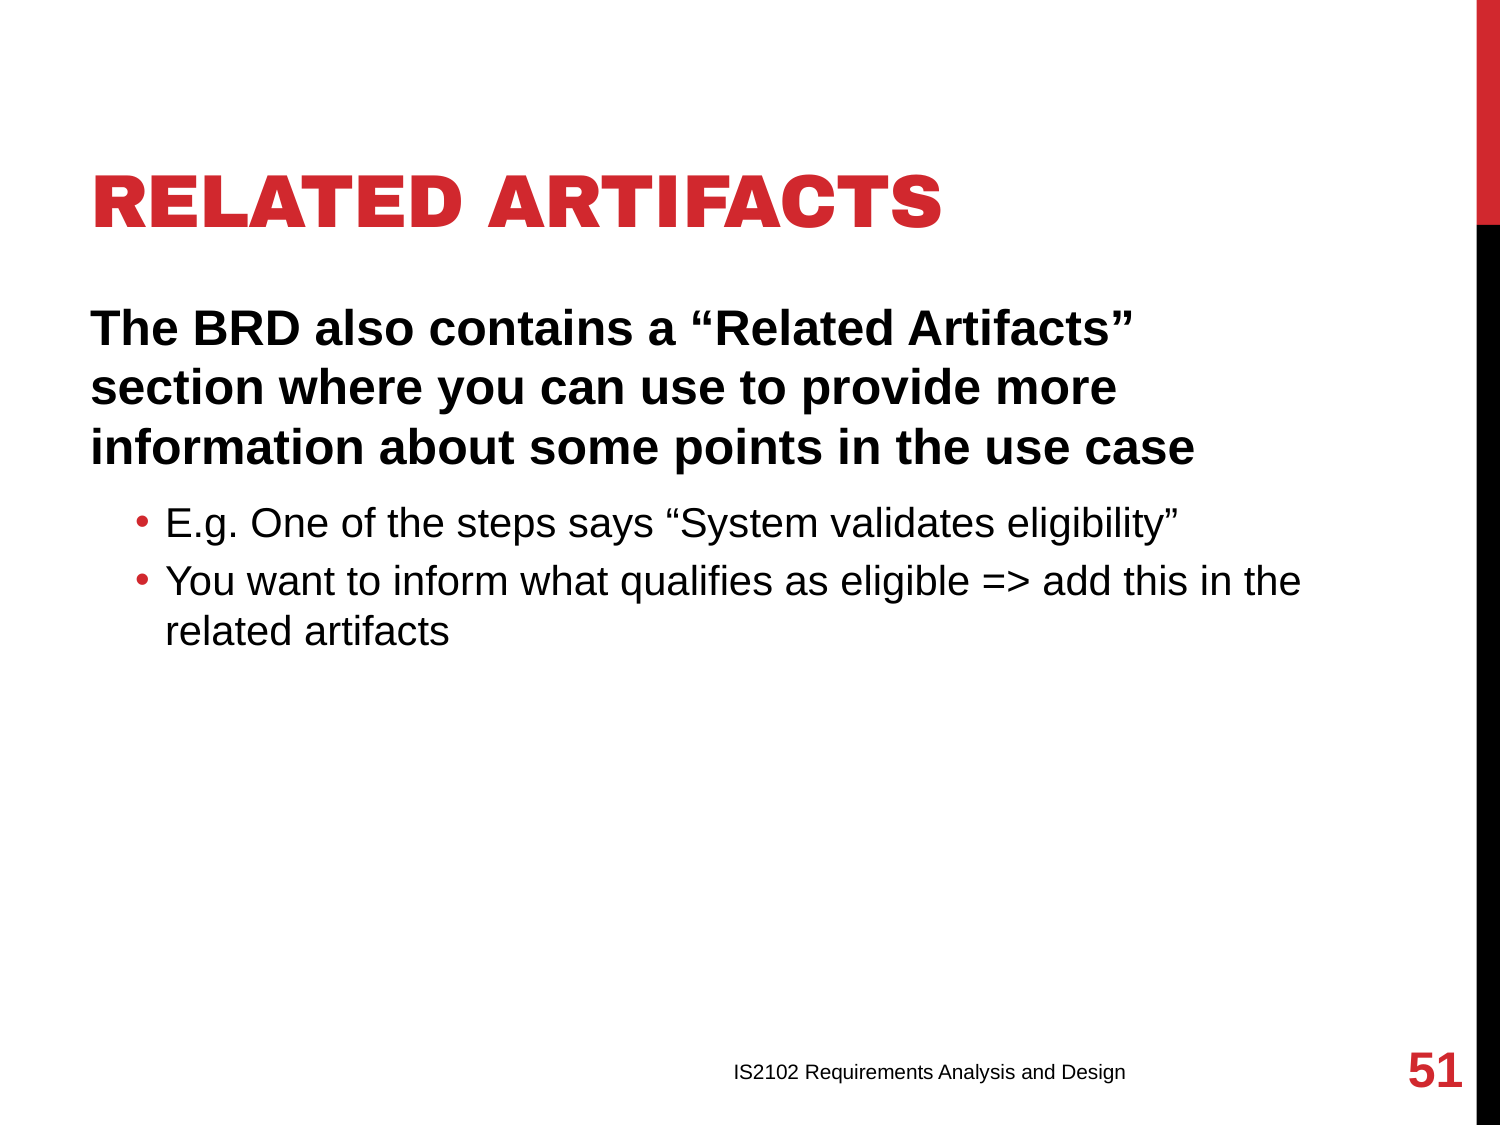

# Related Artifacts
The BRD also contains a “Related Artifacts” section where you can use to provide more information about some points in the use case
E.g. One of the steps says “System validates eligibility”
You want to inform what qualifies as eligible => add this in the related artifacts
51
IS2102 Requirements Analysis and Design